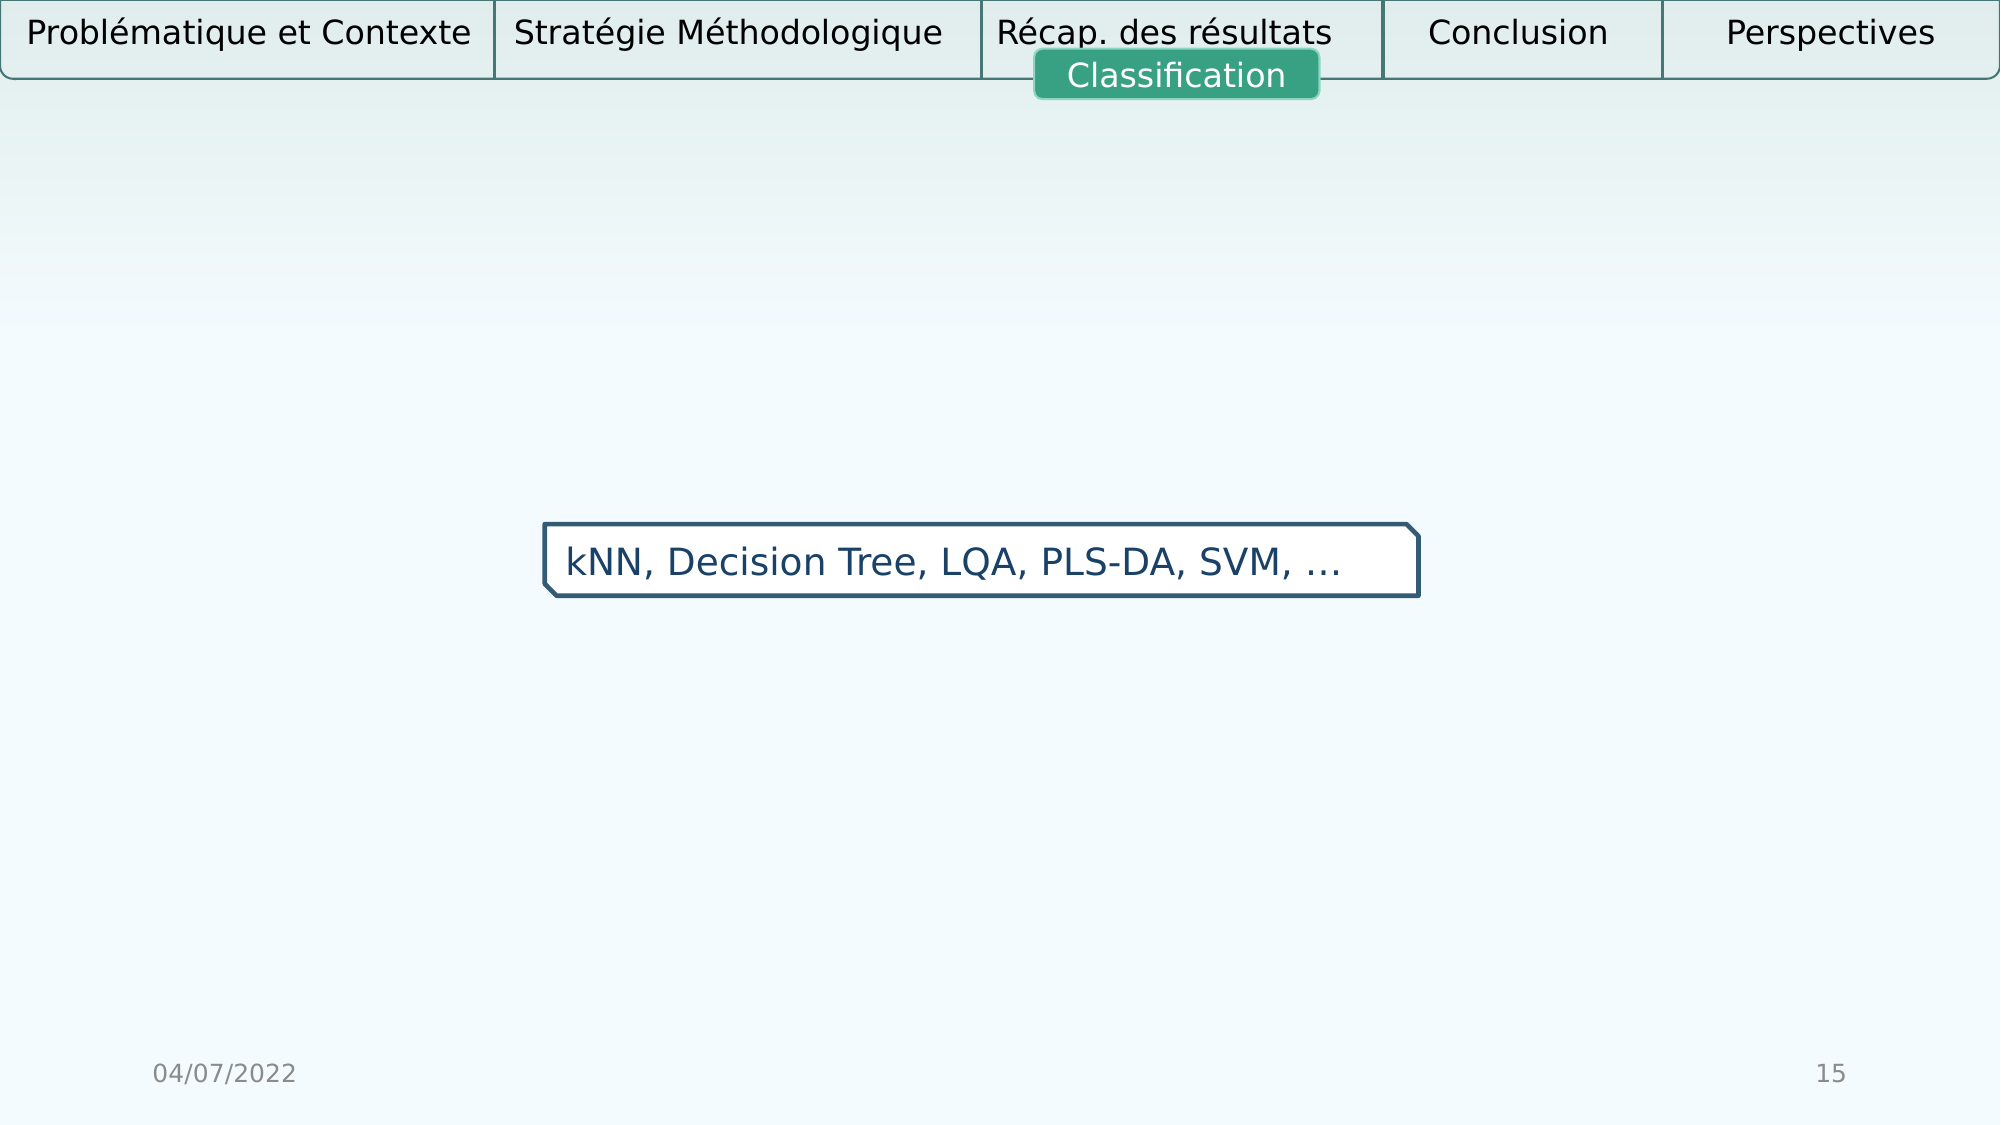

Stratégie Méthodologique
Récap. des résultats
Conclusion
Perspectives
Problématique et Contexte
Classification
kNN, Decision Tree, LQA, PLS-DA, SVM, …
04/07/2022
15